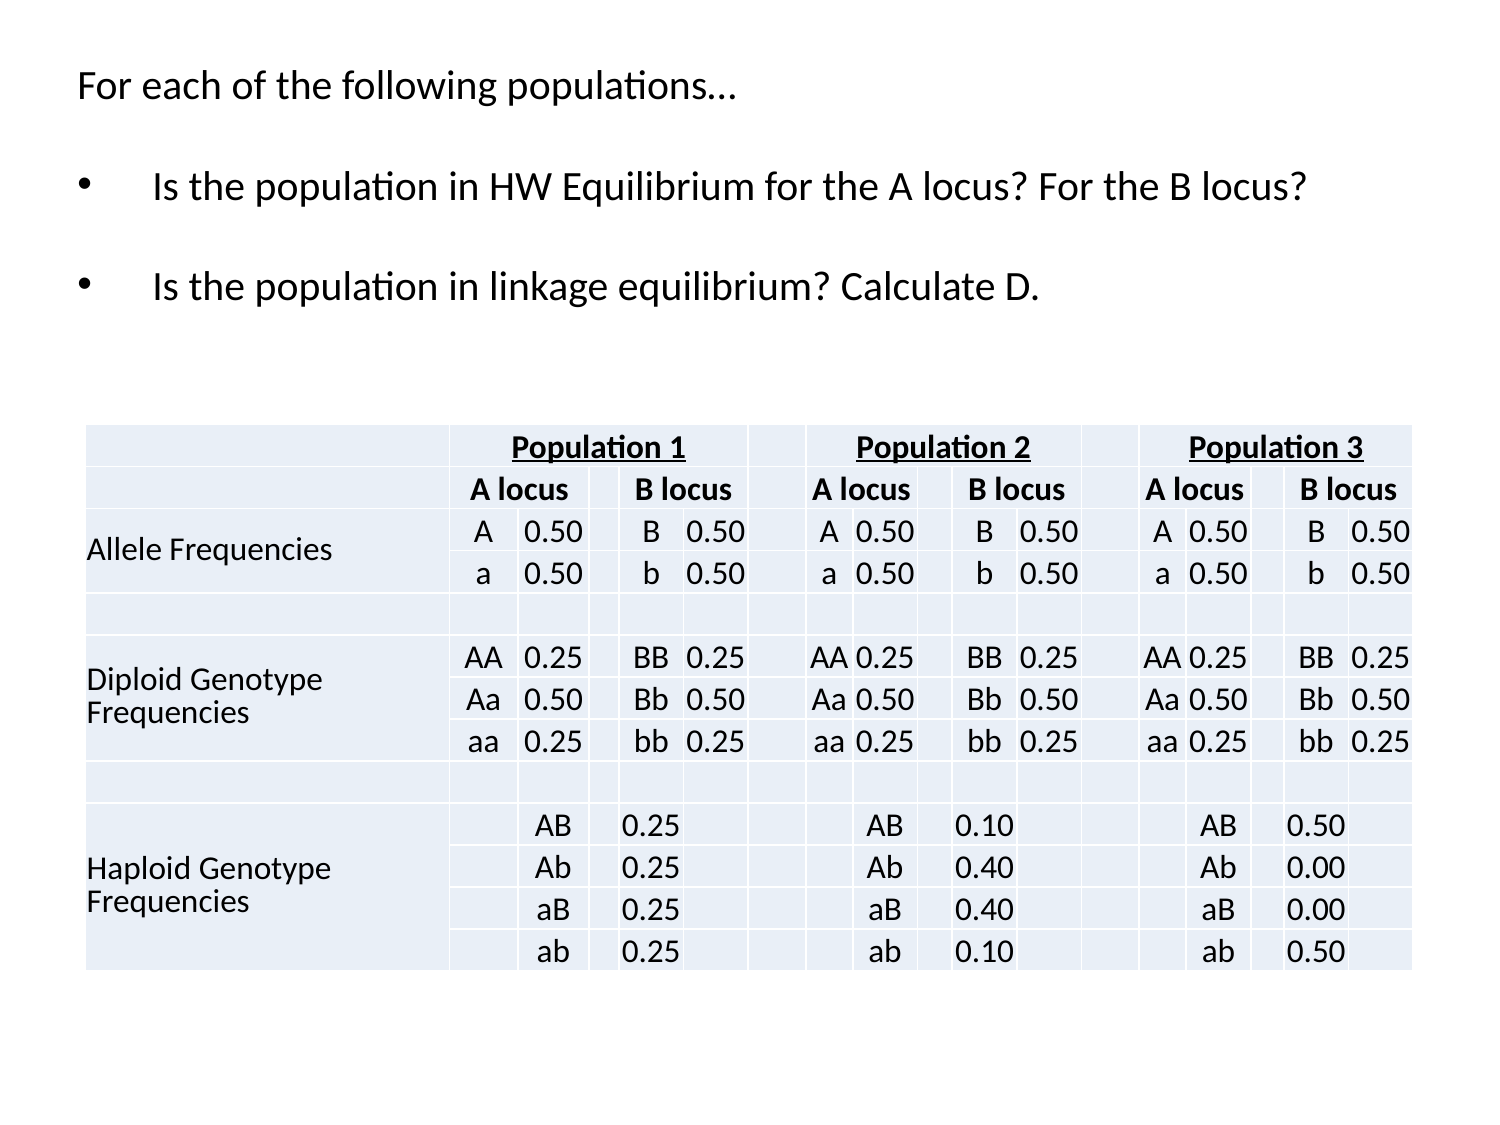

For each of the following populations…

Is the population in HW Equilibrium for the A locus? For the B locus?

Is the population in linkage equilibrium? Calculate D.

|  | Population 1 |  |  |  |  |  | Population 2 |  |  |  |  |  | Population 3 |  |  |  |  |
| --- | --- | --- | --- | --- | --- | --- | --- | --- | --- | --- | --- | --- | --- | --- | --- | --- | --- |
|  | A locus |  |  | B locus |  |  | A locus |  |  | B locus |  |  | A locus |  |  | B locus |  |
| Allele Frequencies | A | 0.50 |  | B | 0.50 |  | A | 0.50 |  | B | 0.50 |  | A | 0.50 |  | B | 0.50 |
|  | a | 0.50 |  | b | 0.50 |  | a | 0.50 |  | b | 0.50 |  | a | 0.50 |  | b | 0.50 |
|  |  |  |  |  |  |  |  |  |  |  |  |  |  |  |  |  |  |
| Diploid Genotype Frequencies | AA | 0.25 |  | BB | 0.25 |  | AA | 0.25 |  | BB | 0.25 |  | AA | 0.25 |  | BB | 0.25 |
|  | Aa | 0.50 |  | Bb | 0.50 |  | Aa | 0.50 |  | Bb | 0.50 |  | Aa | 0.50 |  | Bb | 0.50 |
|  | aa | 0.25 |  | bb | 0.25 |  | aa | 0.25 |  | bb | 0.25 |  | aa | 0.25 |  | bb | 0.25 |
|  |  |  |  |  |  |  |  |  |  |  |  |  |  |  |  |  |  |
| Haploid Genotype Frequencies |  | AB |  | 0.25 |  |  |  | AB |  | 0.10 |  |  |  | AB |  | 0.50 |  |
|  |  | Ab |  | 0.25 |  |  |  | Ab |  | 0.40 |  |  |  | Ab |  | 0.00 |  |
|  |  | aB |  | 0.25 |  |  |  | aB |  | 0.40 |  |  |  | aB |  | 0.00 |  |
|  |  | ab |  | 0.25 |  |  |  | ab |  | 0.10 |  |  |  | ab |  | 0.50 |  |